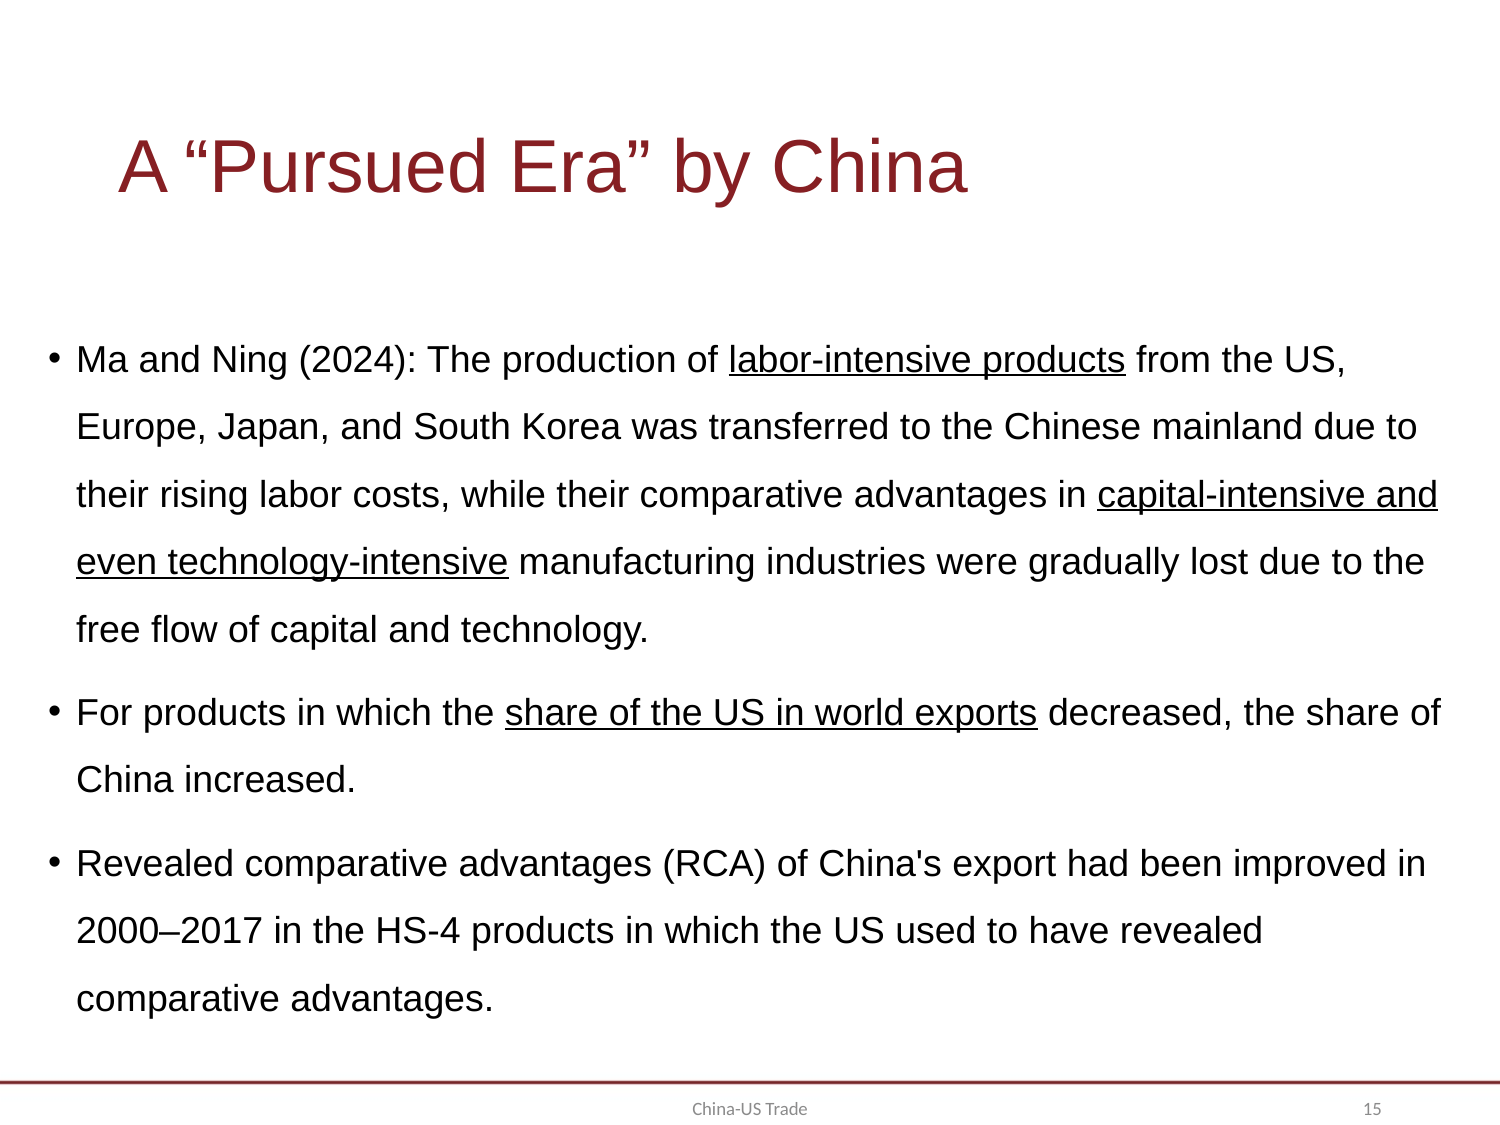

# A “Pursued Era” by China
Ma and Ning (2024): The production of labor-intensive products from the US, Europe, Japan, and South Korea was transferred to the Chinese mainland due to their rising labor costs, while their comparative advantages in capital-intensive and even technology-intensive manufacturing industries were gradually lost due to the free flow of capital and technology.
For products in which the share of the US in world exports decreased, the share of China increased.
Revealed comparative advantages (RCA) of China's export had been improved in 2000–2017 in the HS-4 products in which the US used to have revealed comparative advantages.

15
China-US Trade